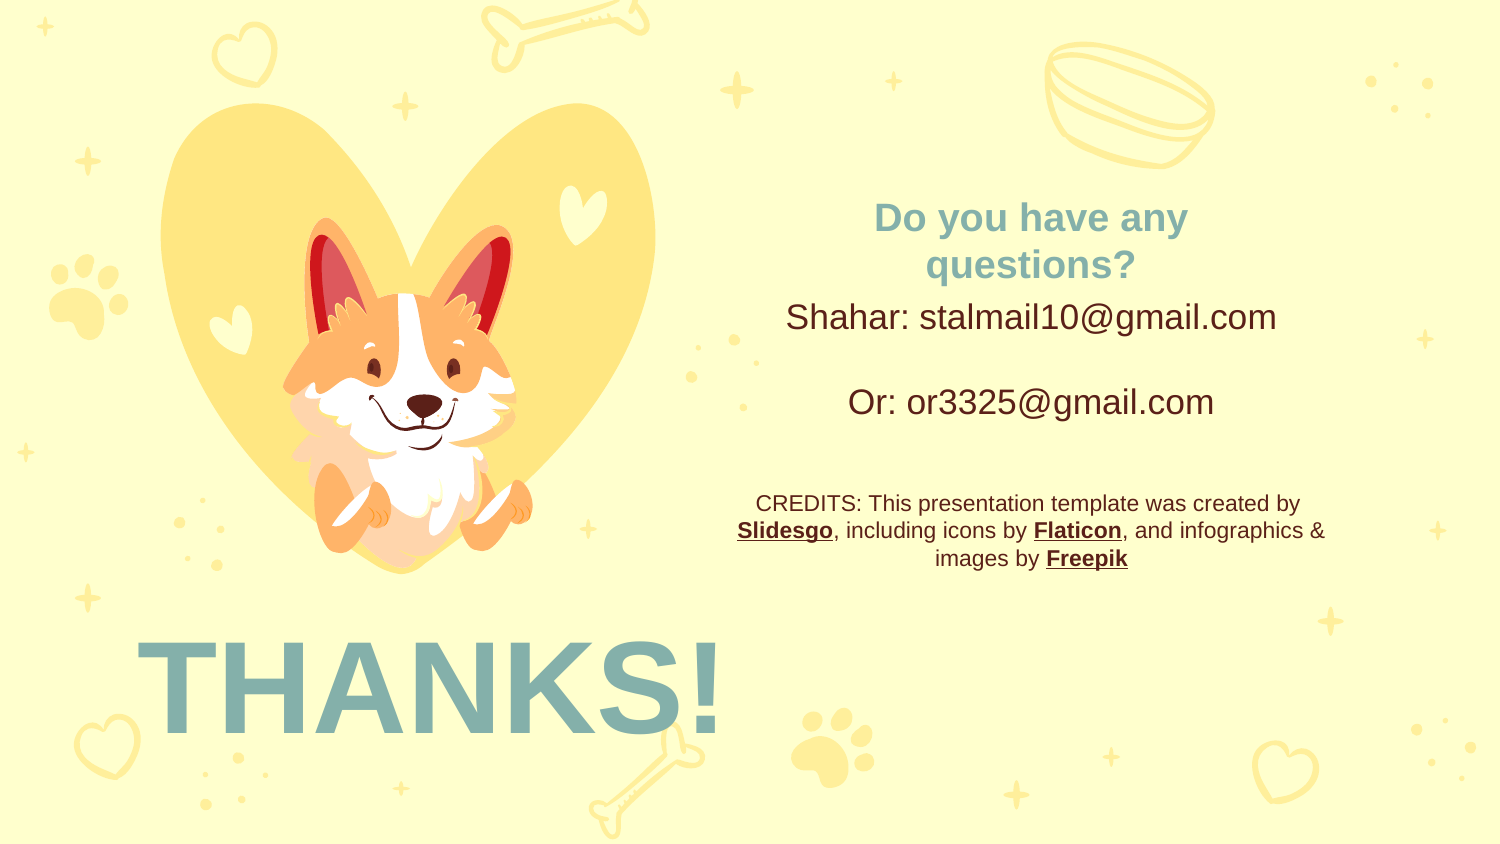

# Do you have any questions?

Shahar: stalmail10@gmail.com
Or: or3325@gmail.com

THANKS!